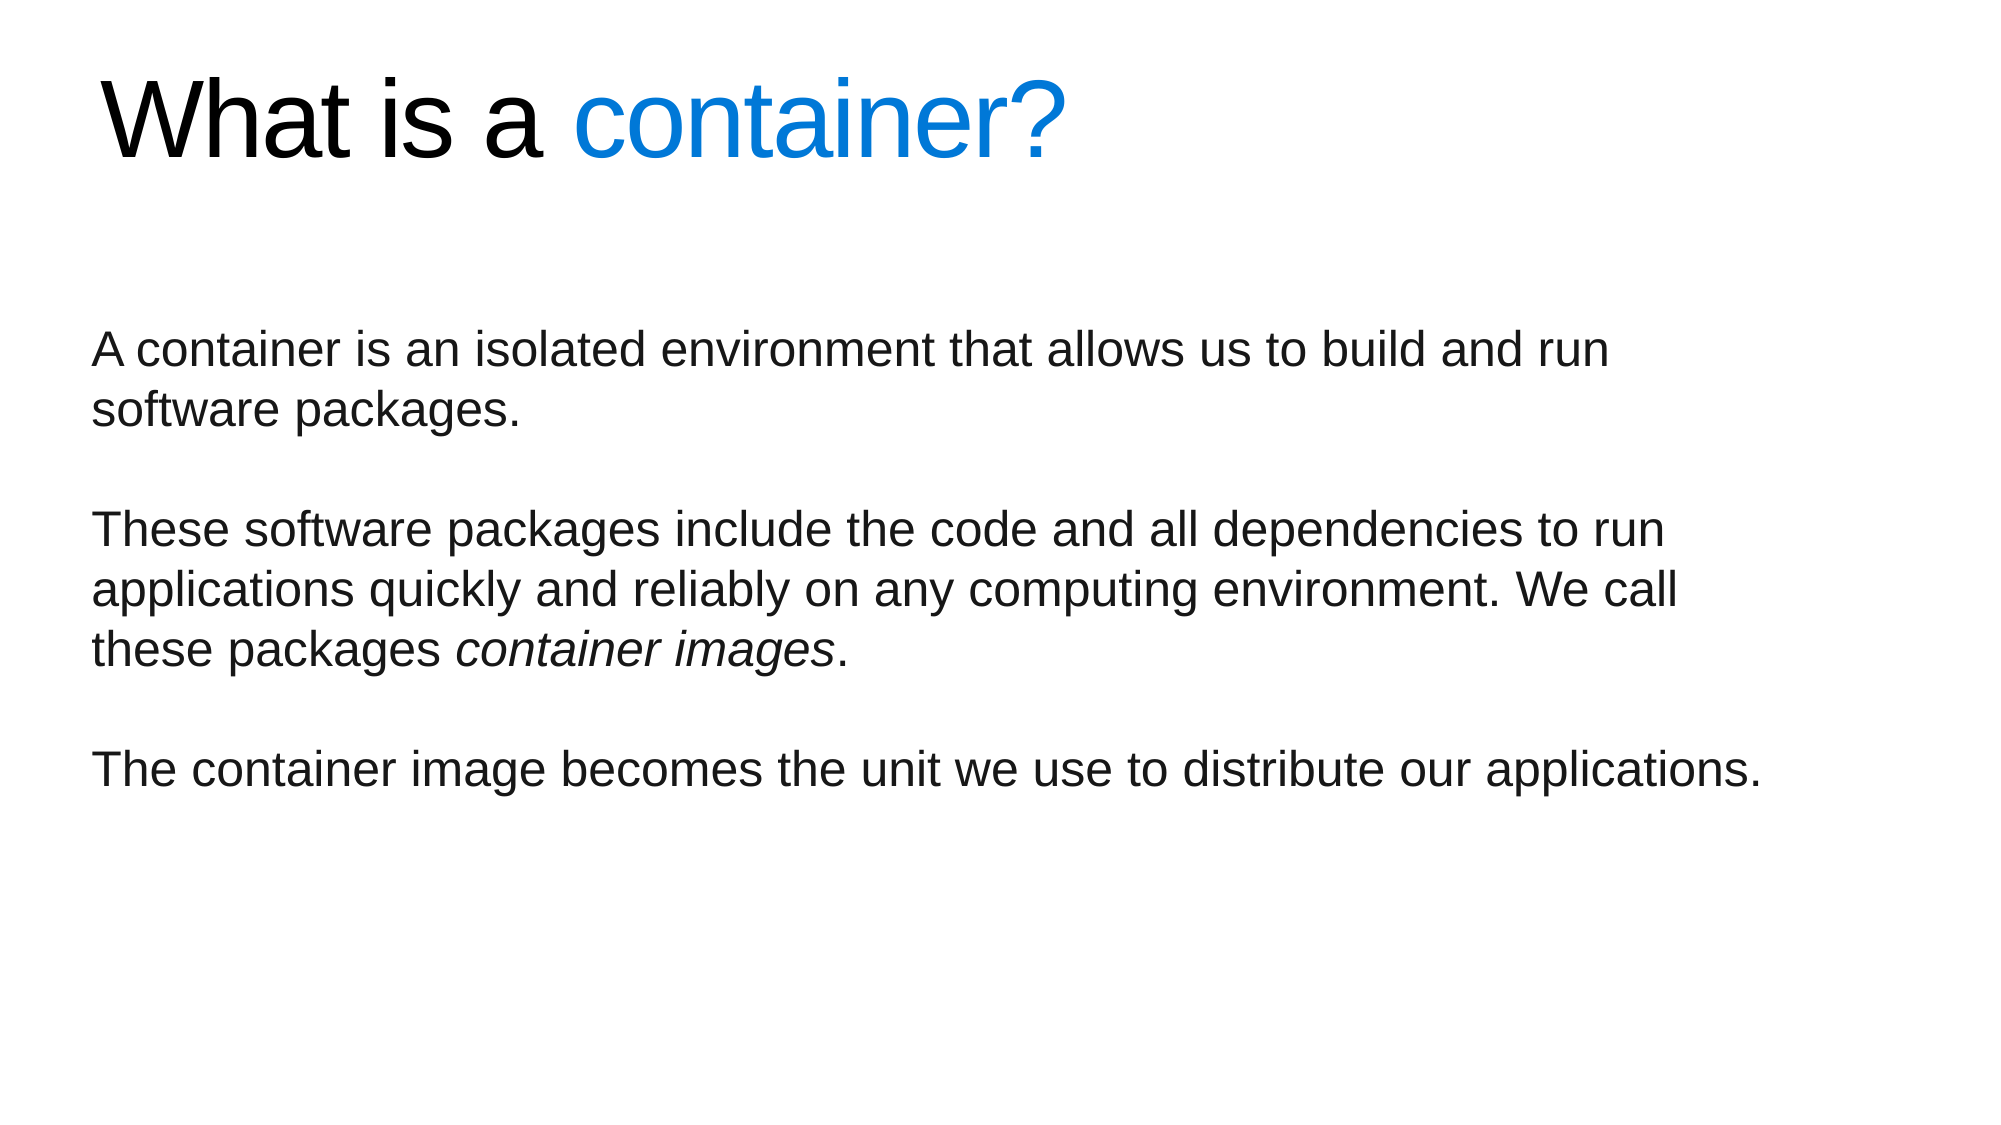

# What is a container?

A container is an isolated environment that allows us to build and run software packages.

These software packages include the code and all dependencies to run applications quickly and reliably on any computing environment. We call these packages container images.

The container image becomes the unit we use to distribute our applications.